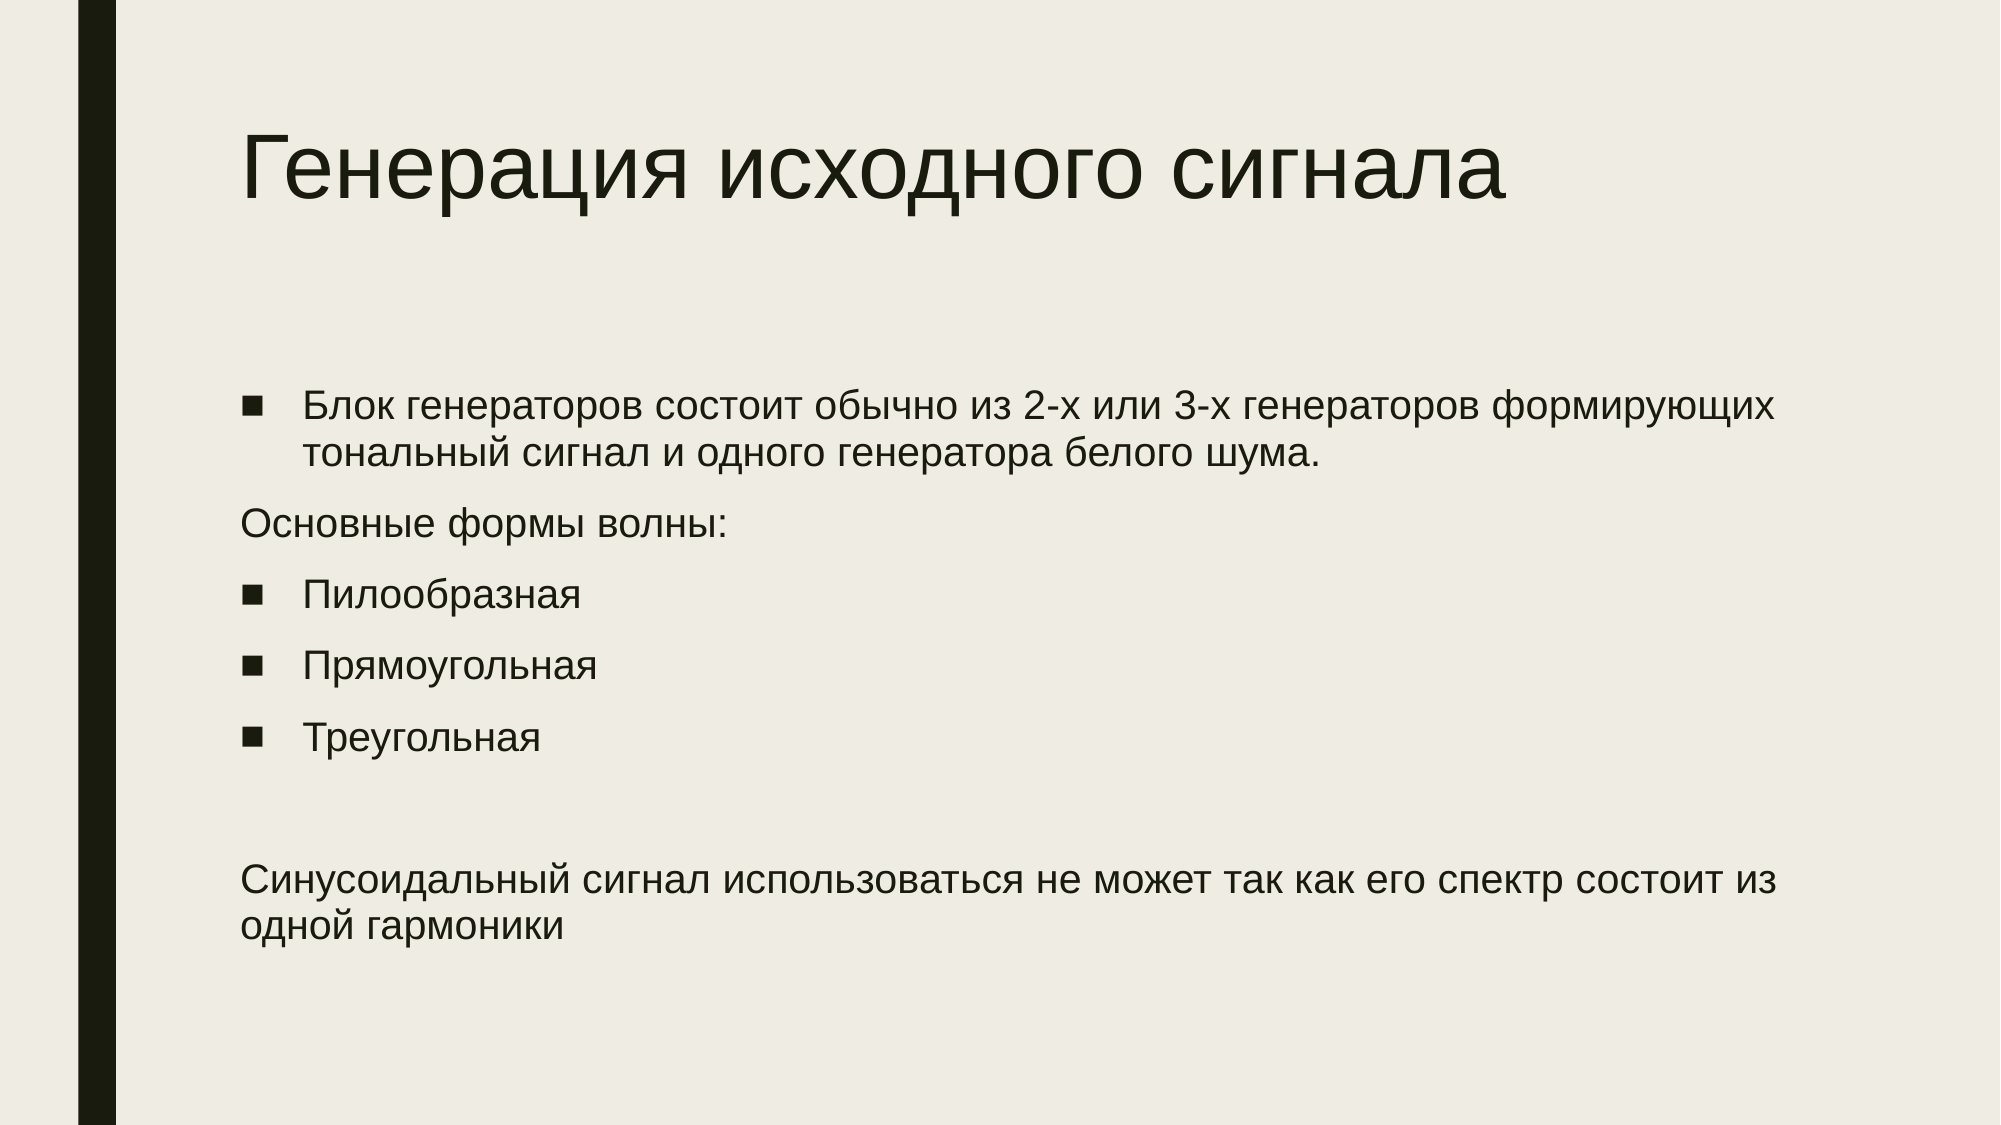

# Генерация исходного сигнала
Блок генераторов состоит обычно из 2-х или 3-х генераторов формирующих тональный сигнал и одного генератора белого шума.
Основные формы волны:
Пилообразная
Прямоугольная
Треугольная

Синусоидальный сигнал использоваться не может так как его спектр состоит из одной гармоники